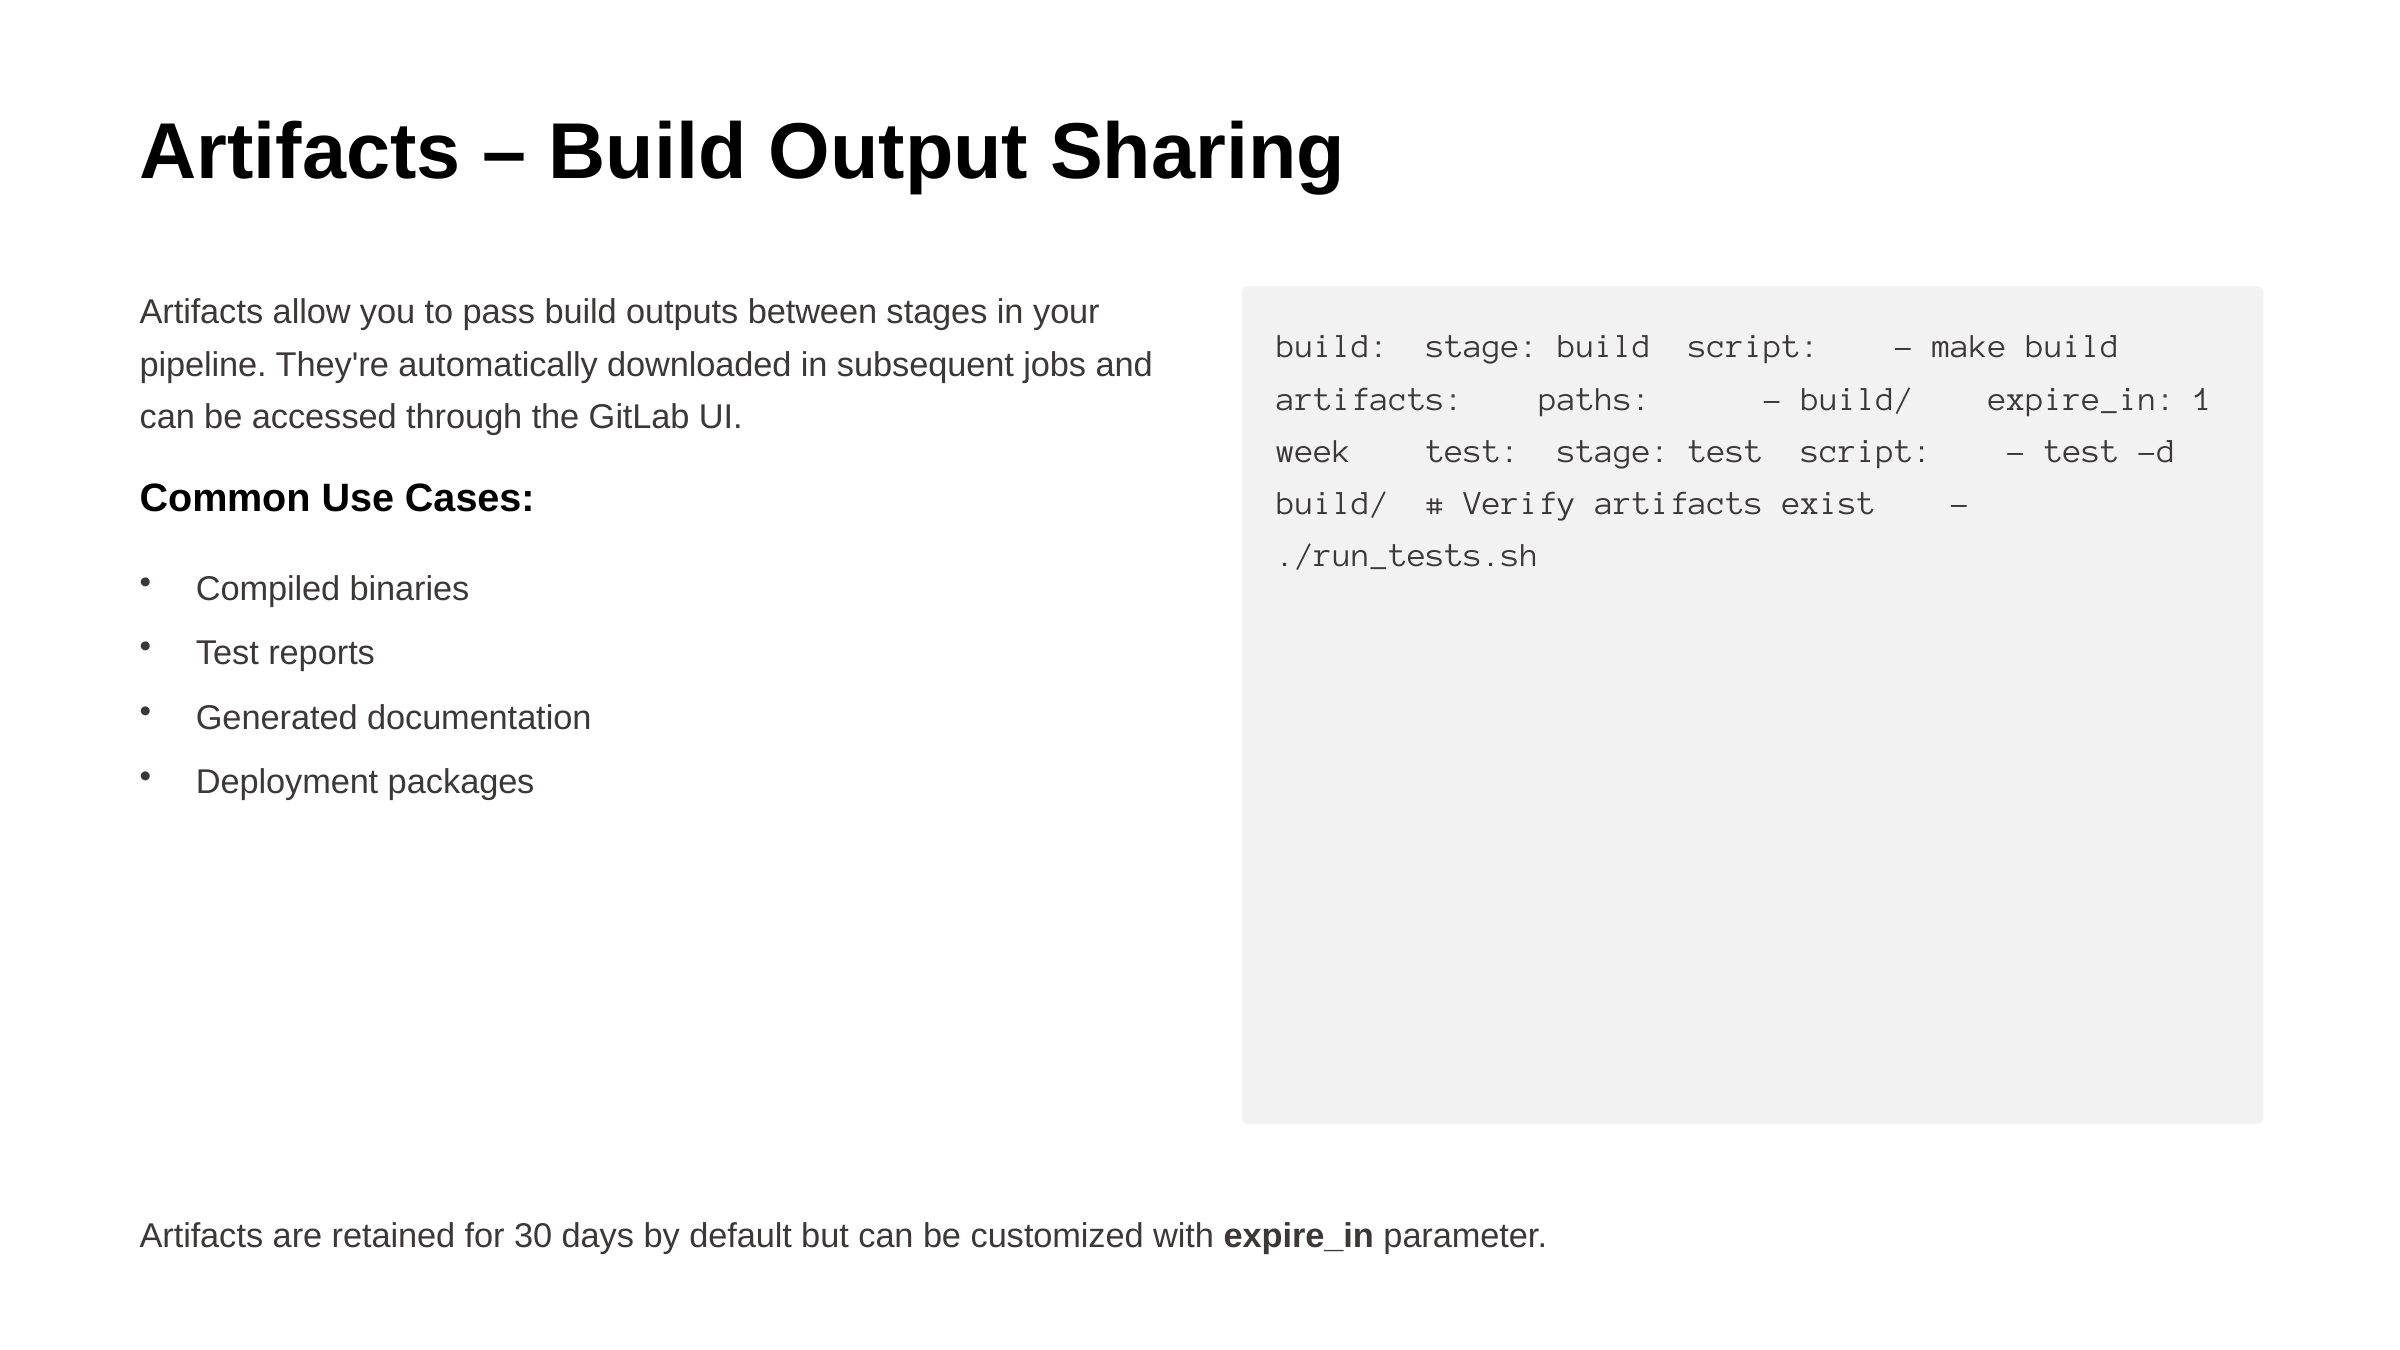

Artifacts – Build Output Sharing
Artifacts allow you to pass build outputs between stages in your pipeline. They're automatically downloaded in subsequent jobs and can be accessed through the GitLab UI.

build:  stage: build  script:    - make build  artifacts:    paths:      - build/    expire_in: 1 week    test:  stage: test  script:    - test -d build/  # Verify artifacts exist    - ./run_tests.sh
Common Use Cases:
Compiled binaries
Test reports
Generated documentation
Deployment packages
Artifacts are retained for 30 days by default but can be customized with expire_in parameter.